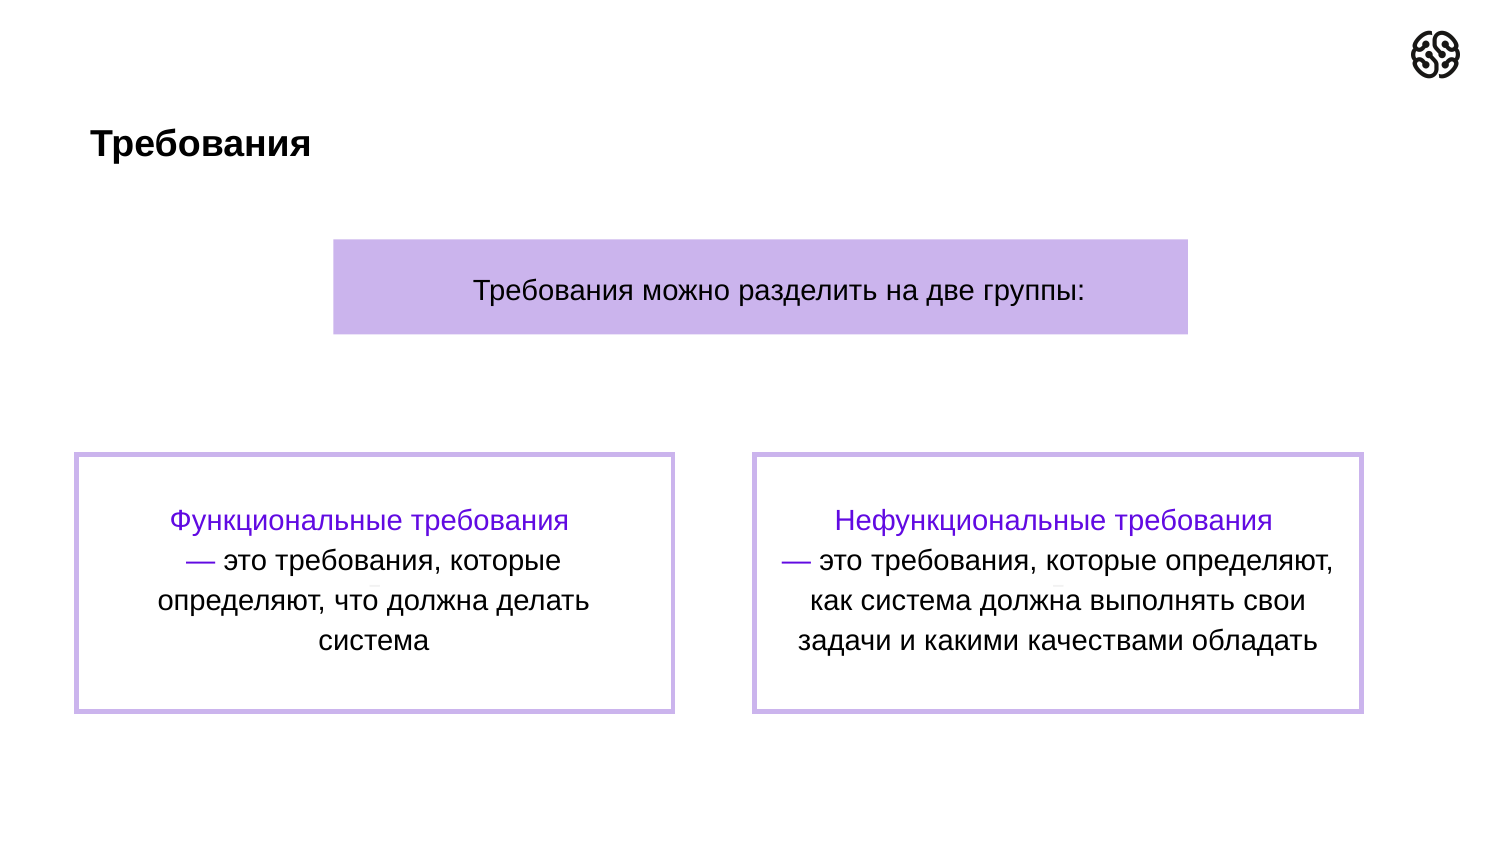

# Требования

Требования можно разделить на две группы:
–
–
Функциональные требования
— это требования, которые определяют, что должна делать система
Нефункциональные требования
— это требования, которые определяют, как система должна выполнять свои задачи и какими качествами обладать